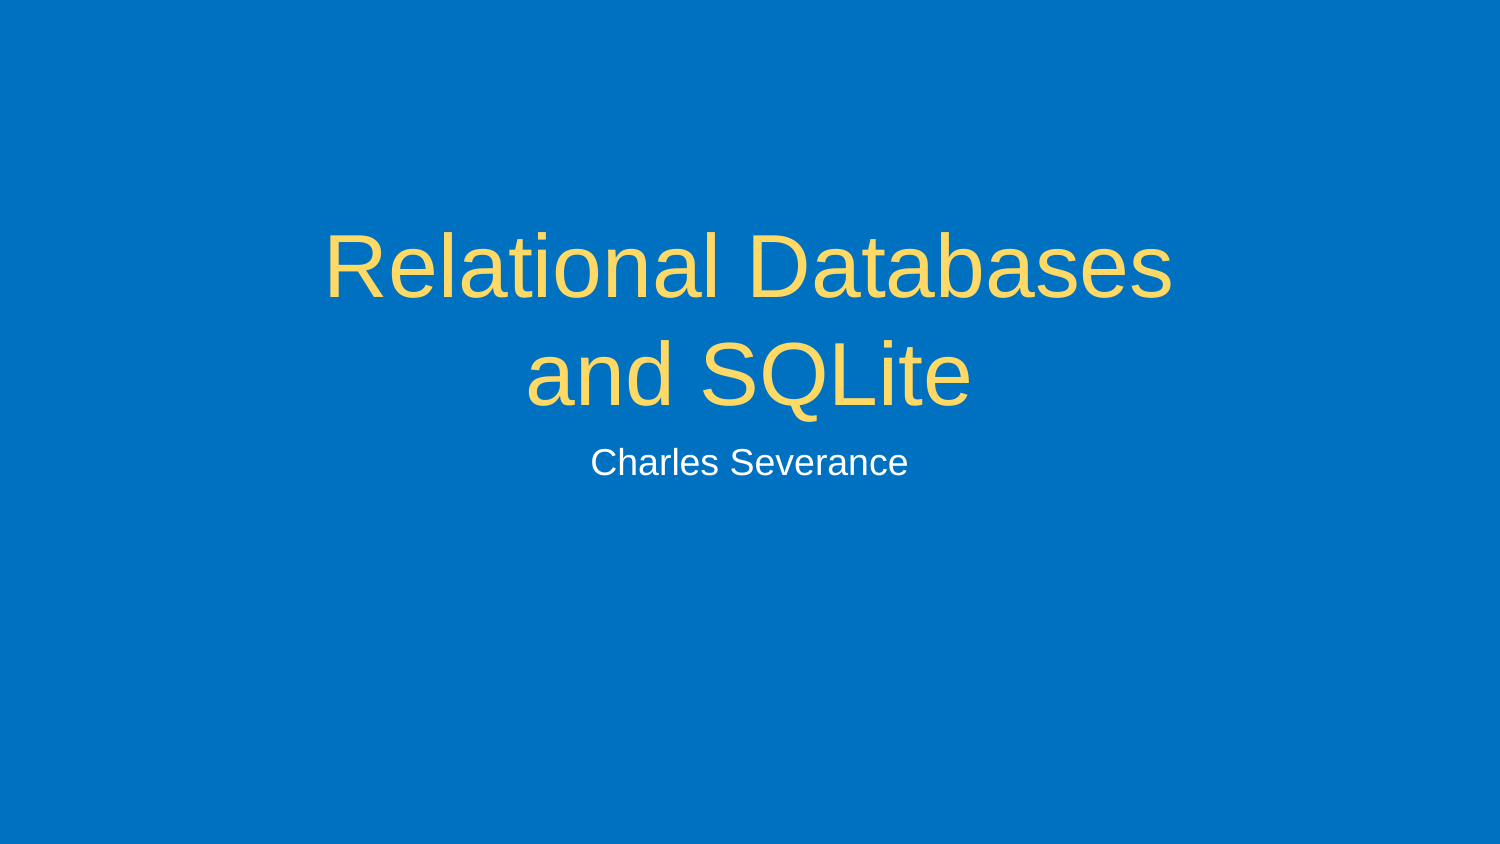

# Relational Databases and SQLite
Charles Severance